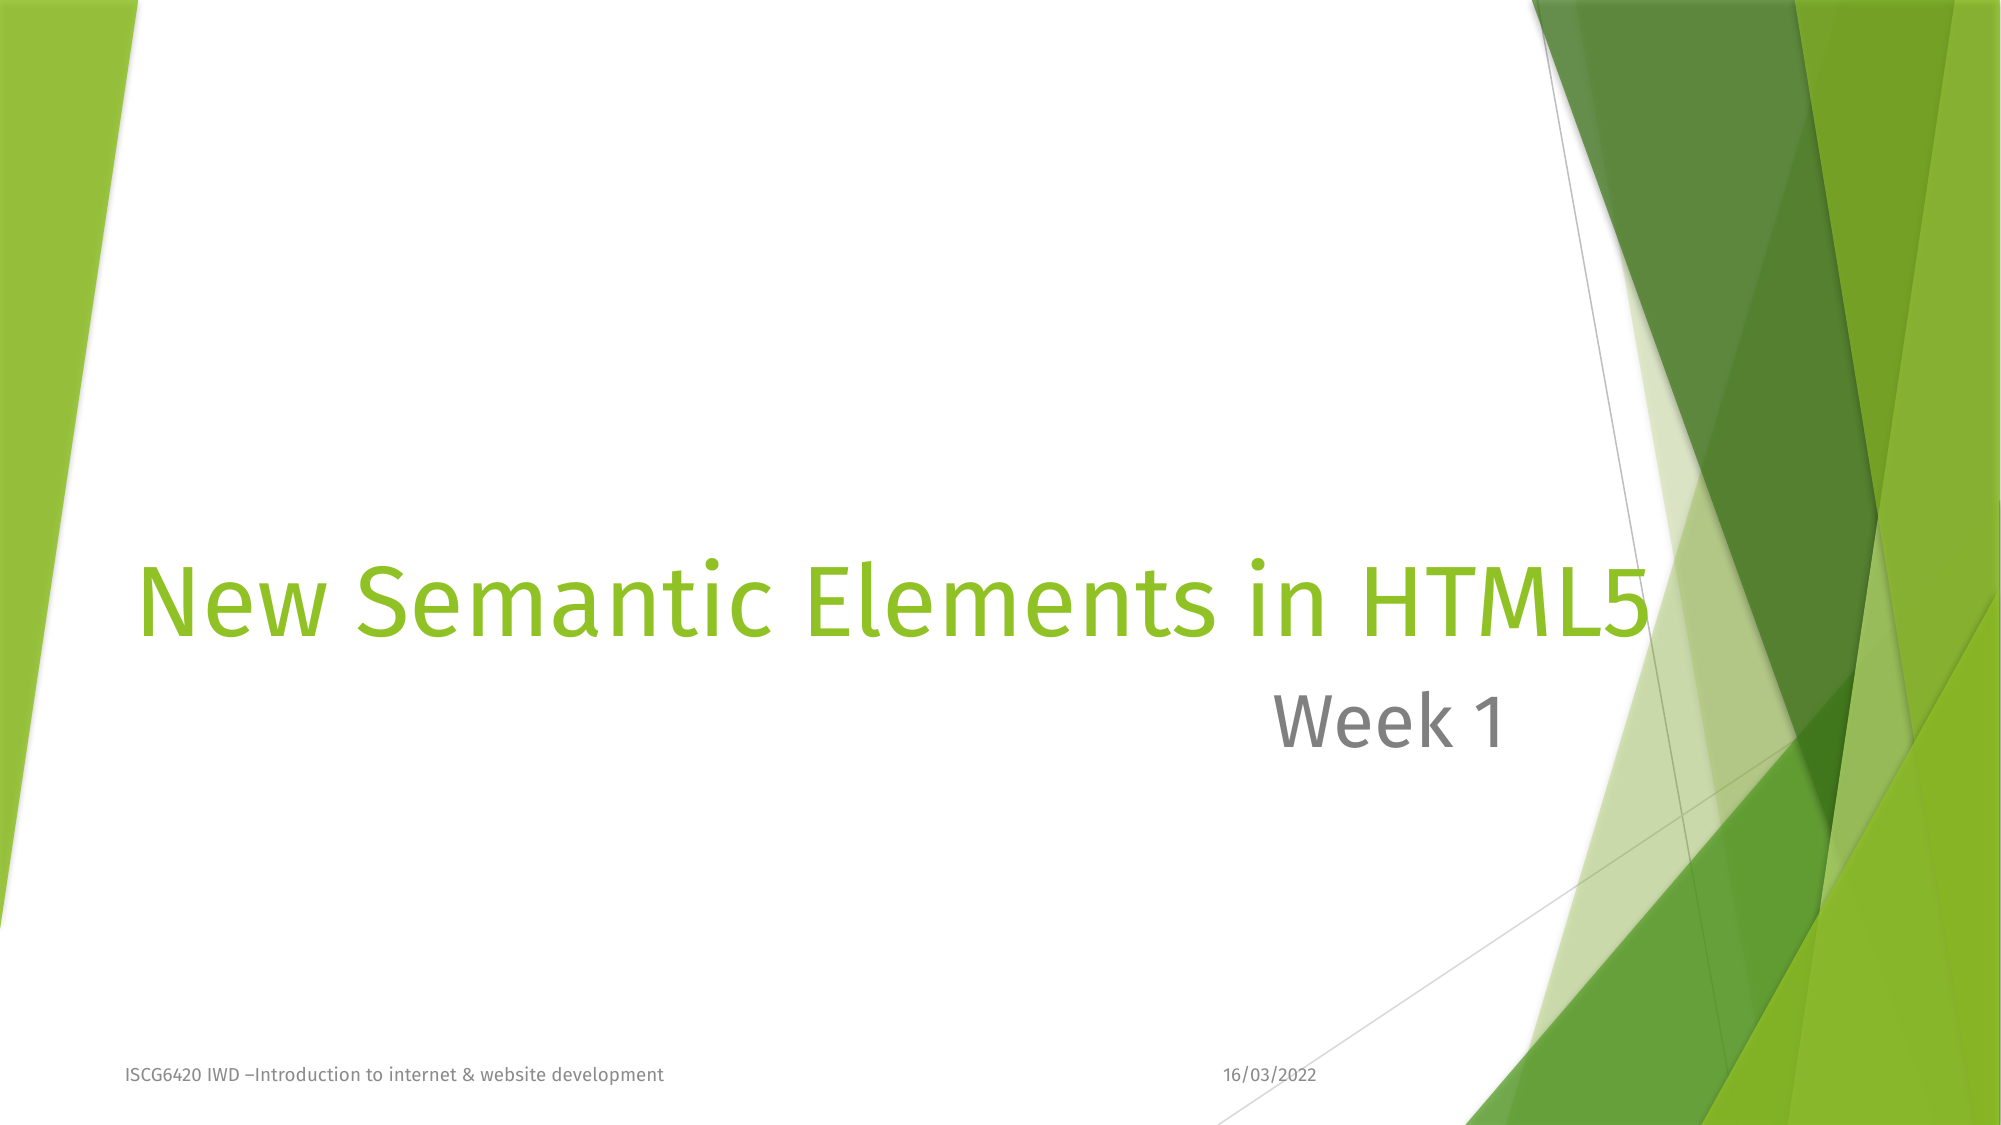

# New Semantic Elements in HTML5
Week 1
ISCG6420 IWD –Introduction to internet & website development
16/03/2022